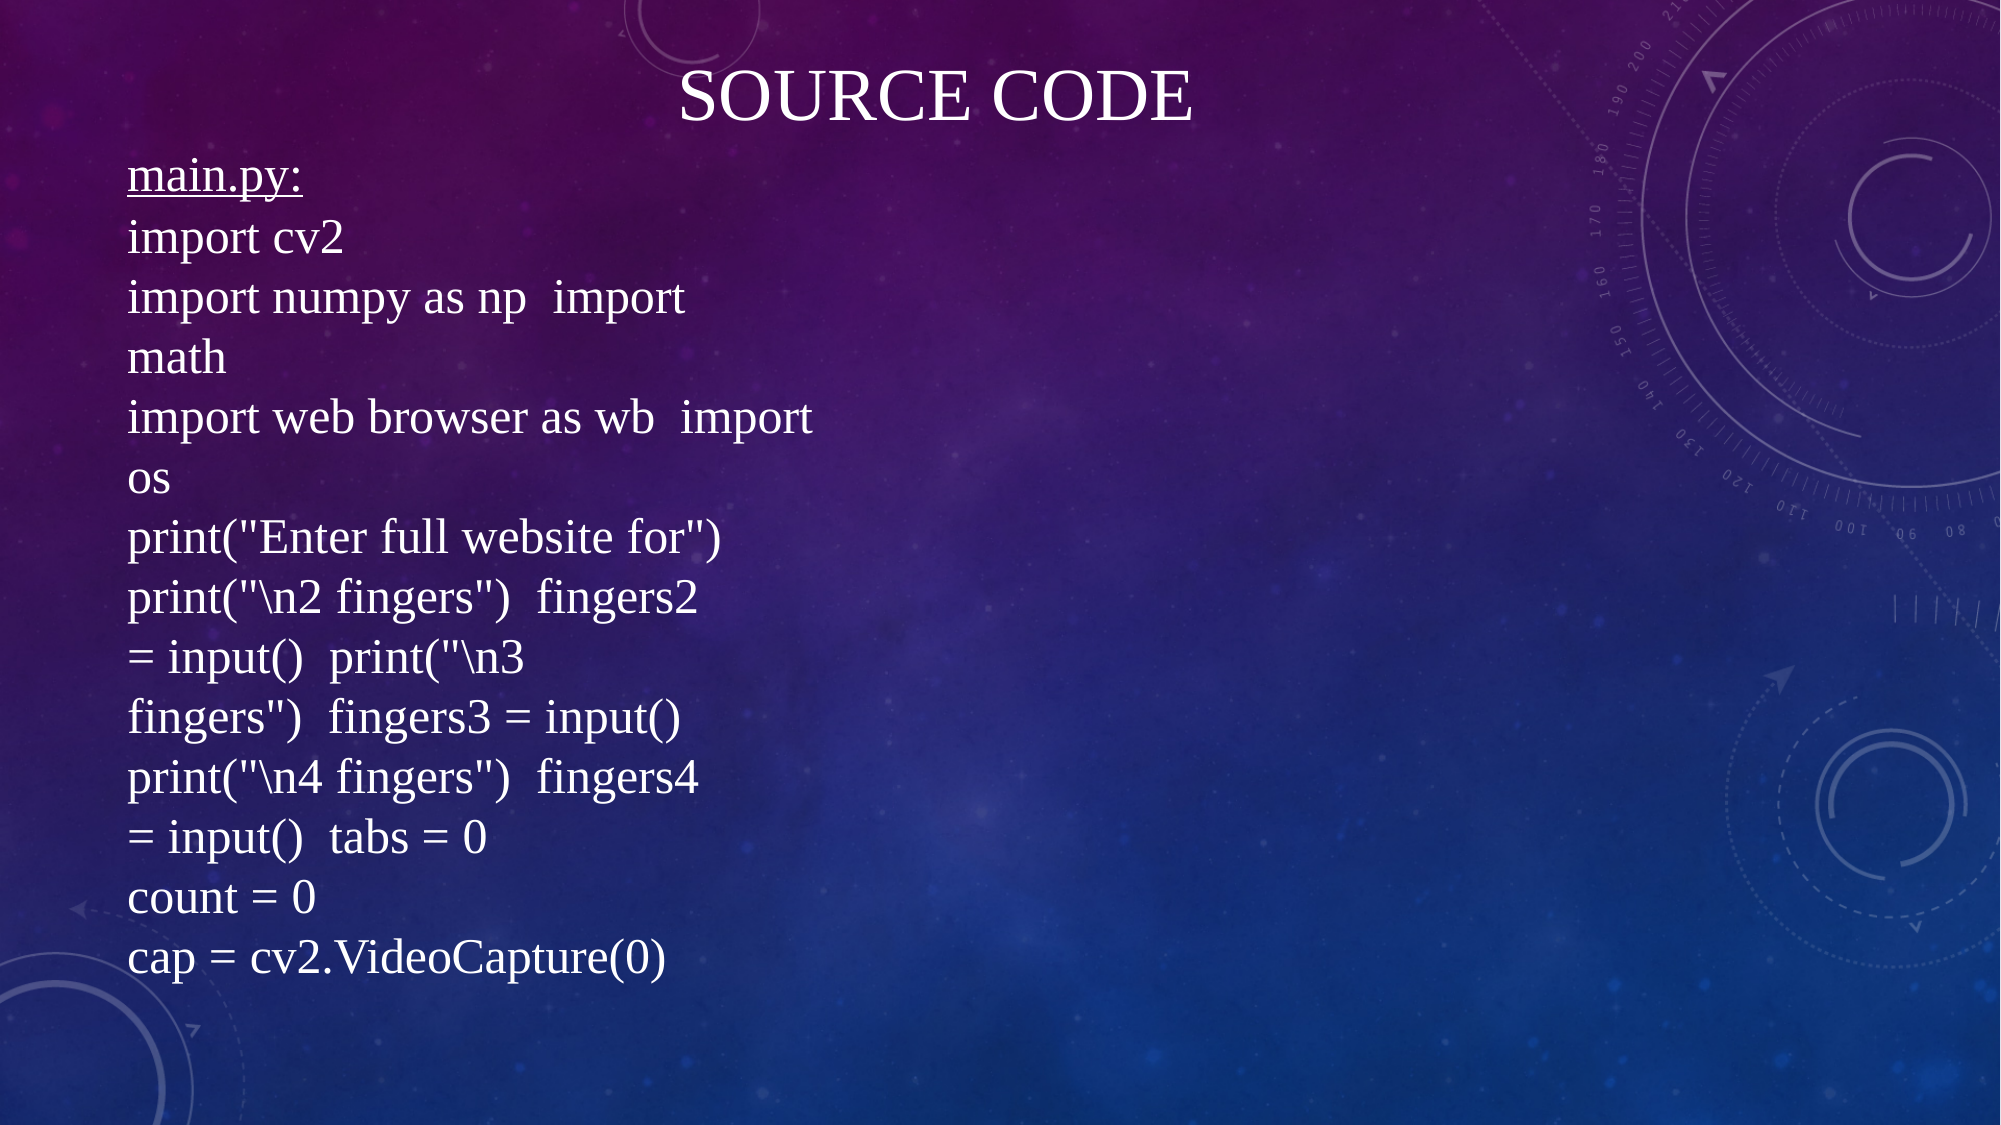

# SOURCE CODE
main.py:
import cv2
import numpy as np  import math
import web browser as wb  import os
print("Enter full website for")
print("\n2 fingers")  fingers2 = input()  print("\n3 fingers")  fingers3 = input()  print("\n4 fingers")  fingers4 = input()  tabs = 0
count = 0
cap = cv2.VideoCapture(0)